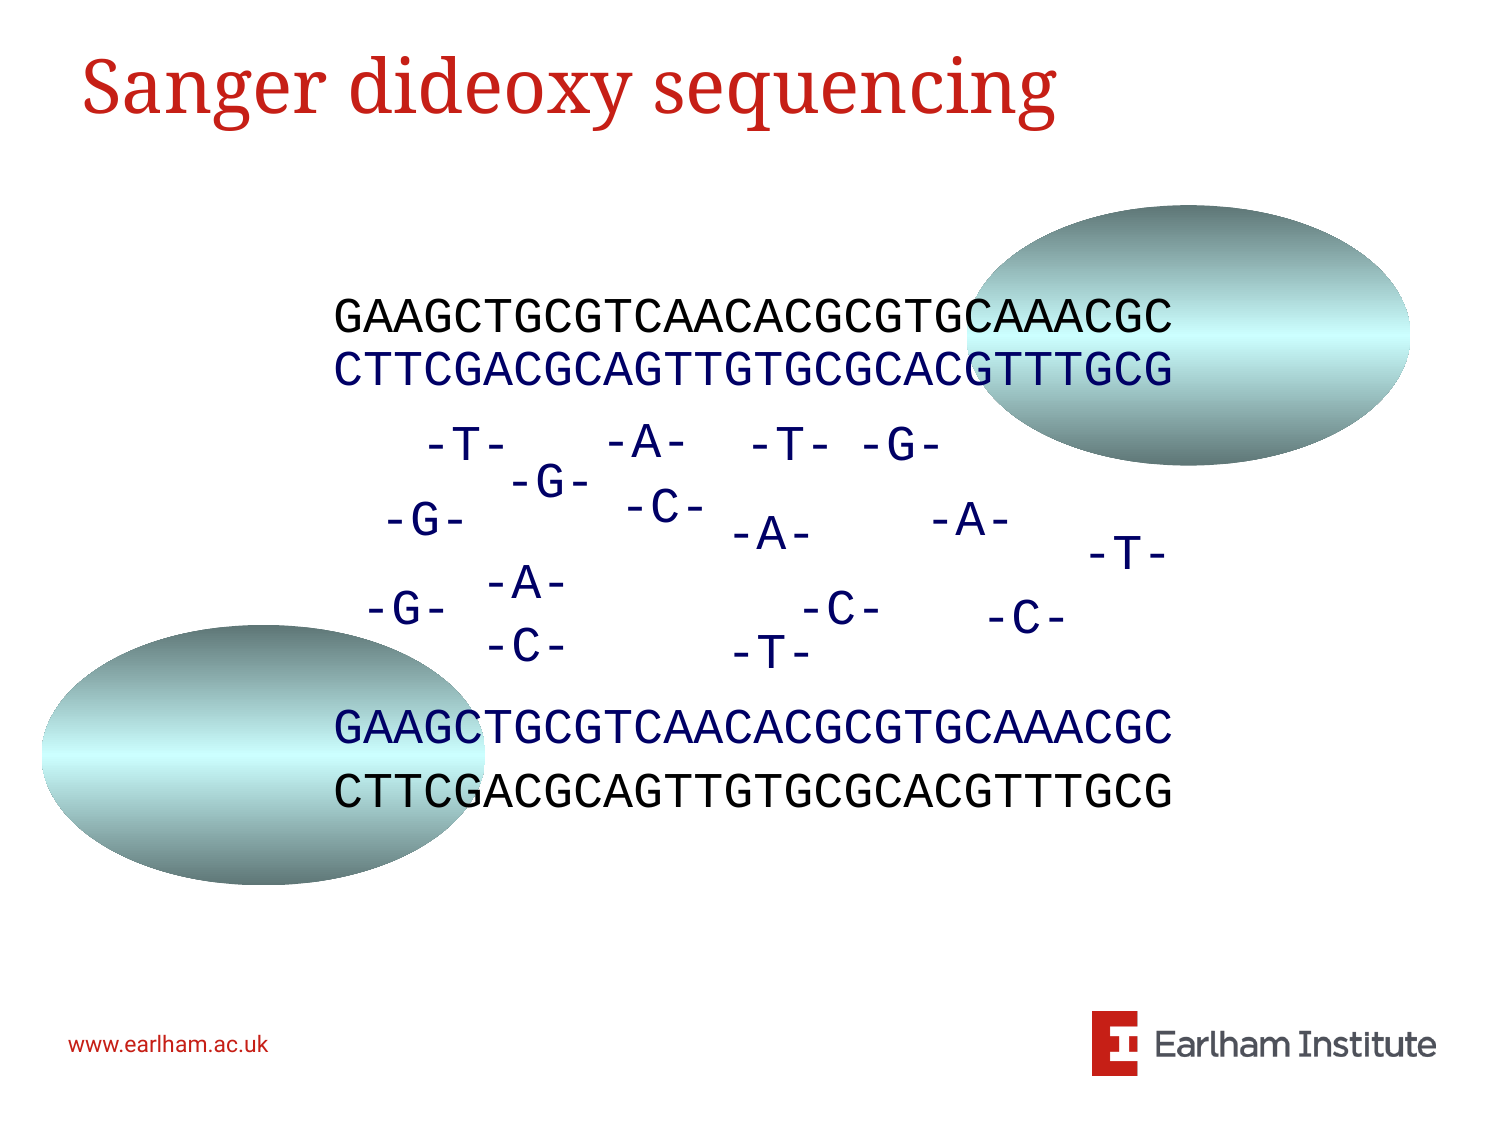

# Sanger dideoxy sequencing

GAAGCTGCGTCAACACGCGTGCAAACGC
CTTCGACGCAGTTGTGCGCACGTTTGCG
-A-
-T-
-T-
-G-
-G-
-C-
-G-
-A-
-A-
-T-
-A-
-G-
-C-
-C-
-C-
-T-

GAAGCTGCGTCAACACGCGTGCAAACGC
CTTCGACGCAGTTGTGCGCACGTTTGCG